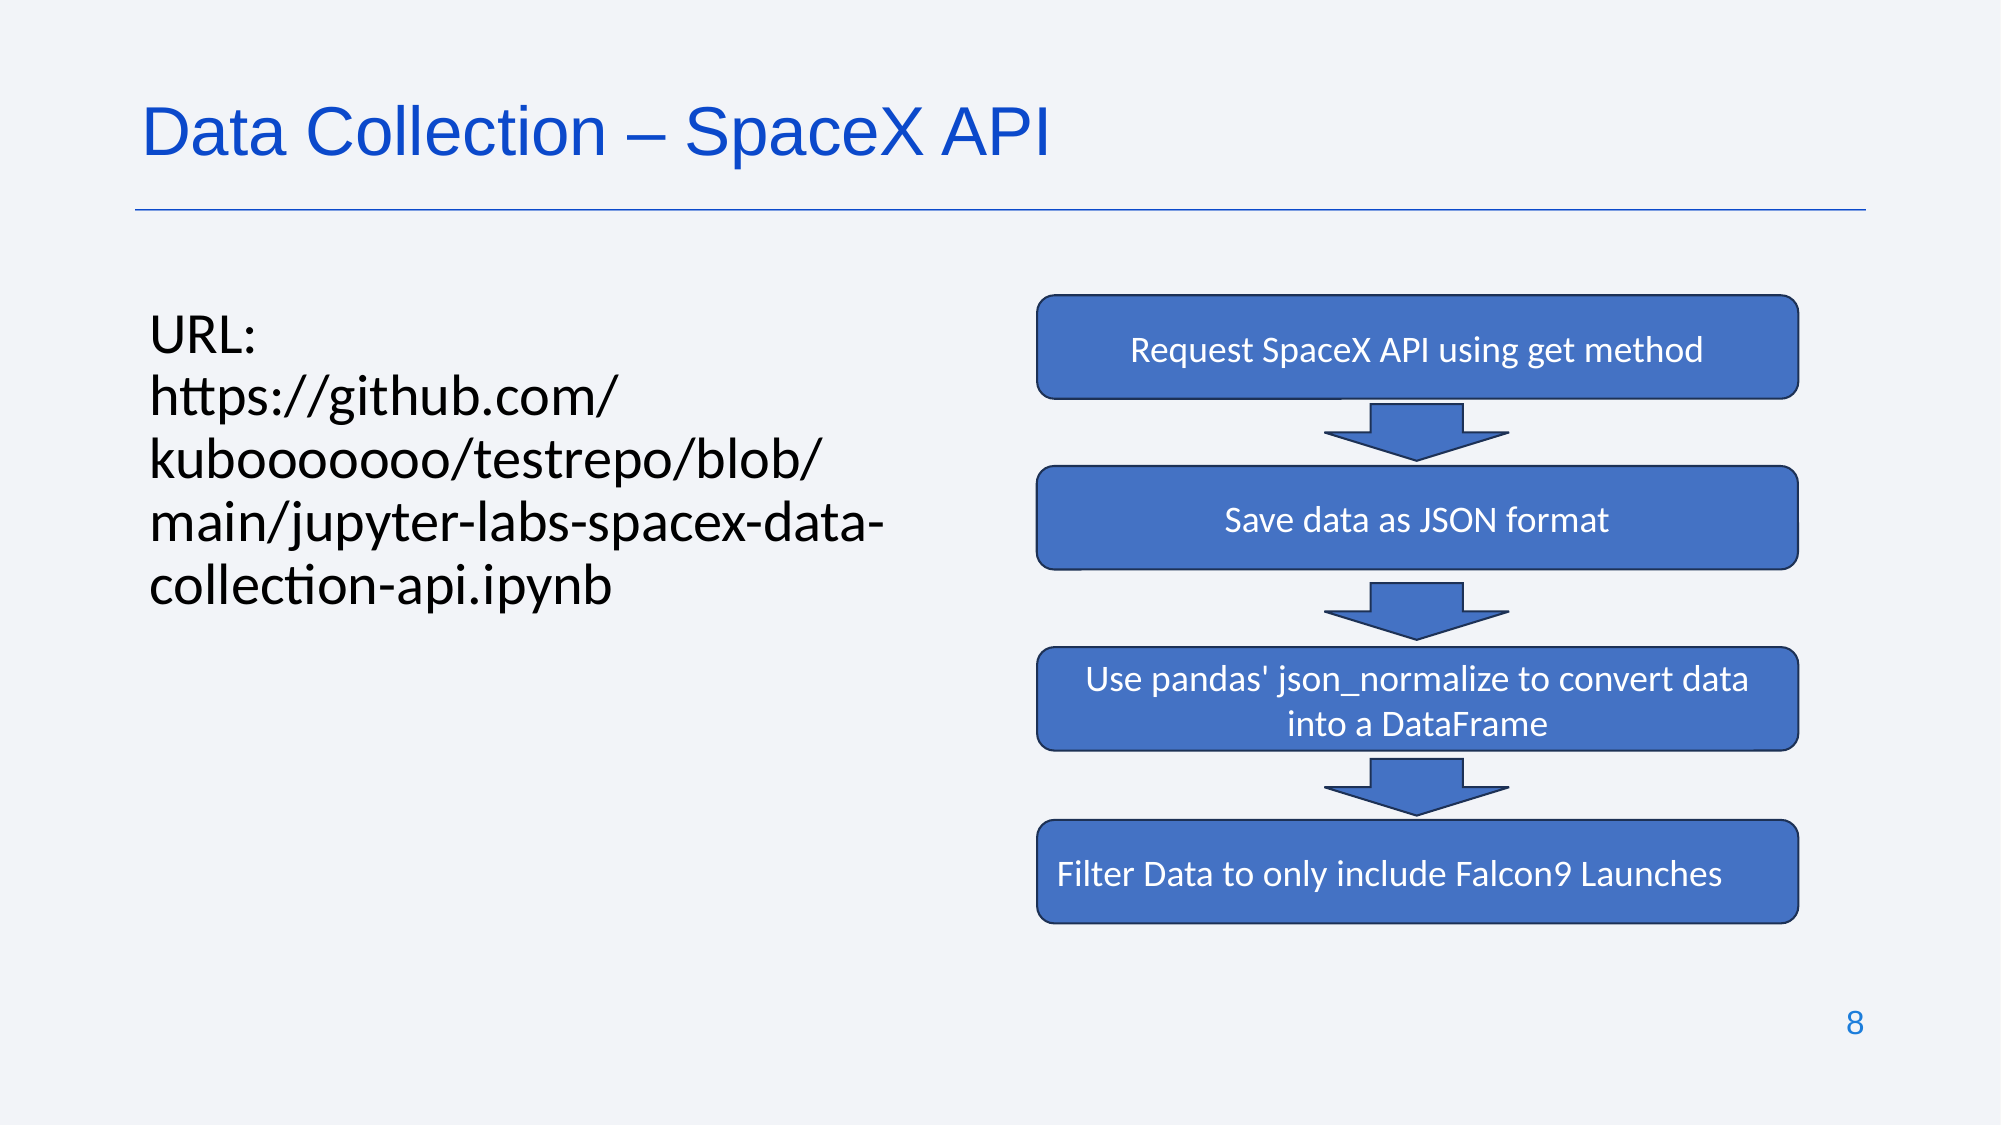

Data Collection – SpaceX API
URL:
https://github.com/kubooooooo/testrepo/blob/main/jupyter-labs-spacex-data-collection-api.ipynb

Request SpaceX API using get method

Save data as JSON format

Use pandas' json_normalize to convert data into a DataFrame

Filter Data to only include Falcon9 Launches
8